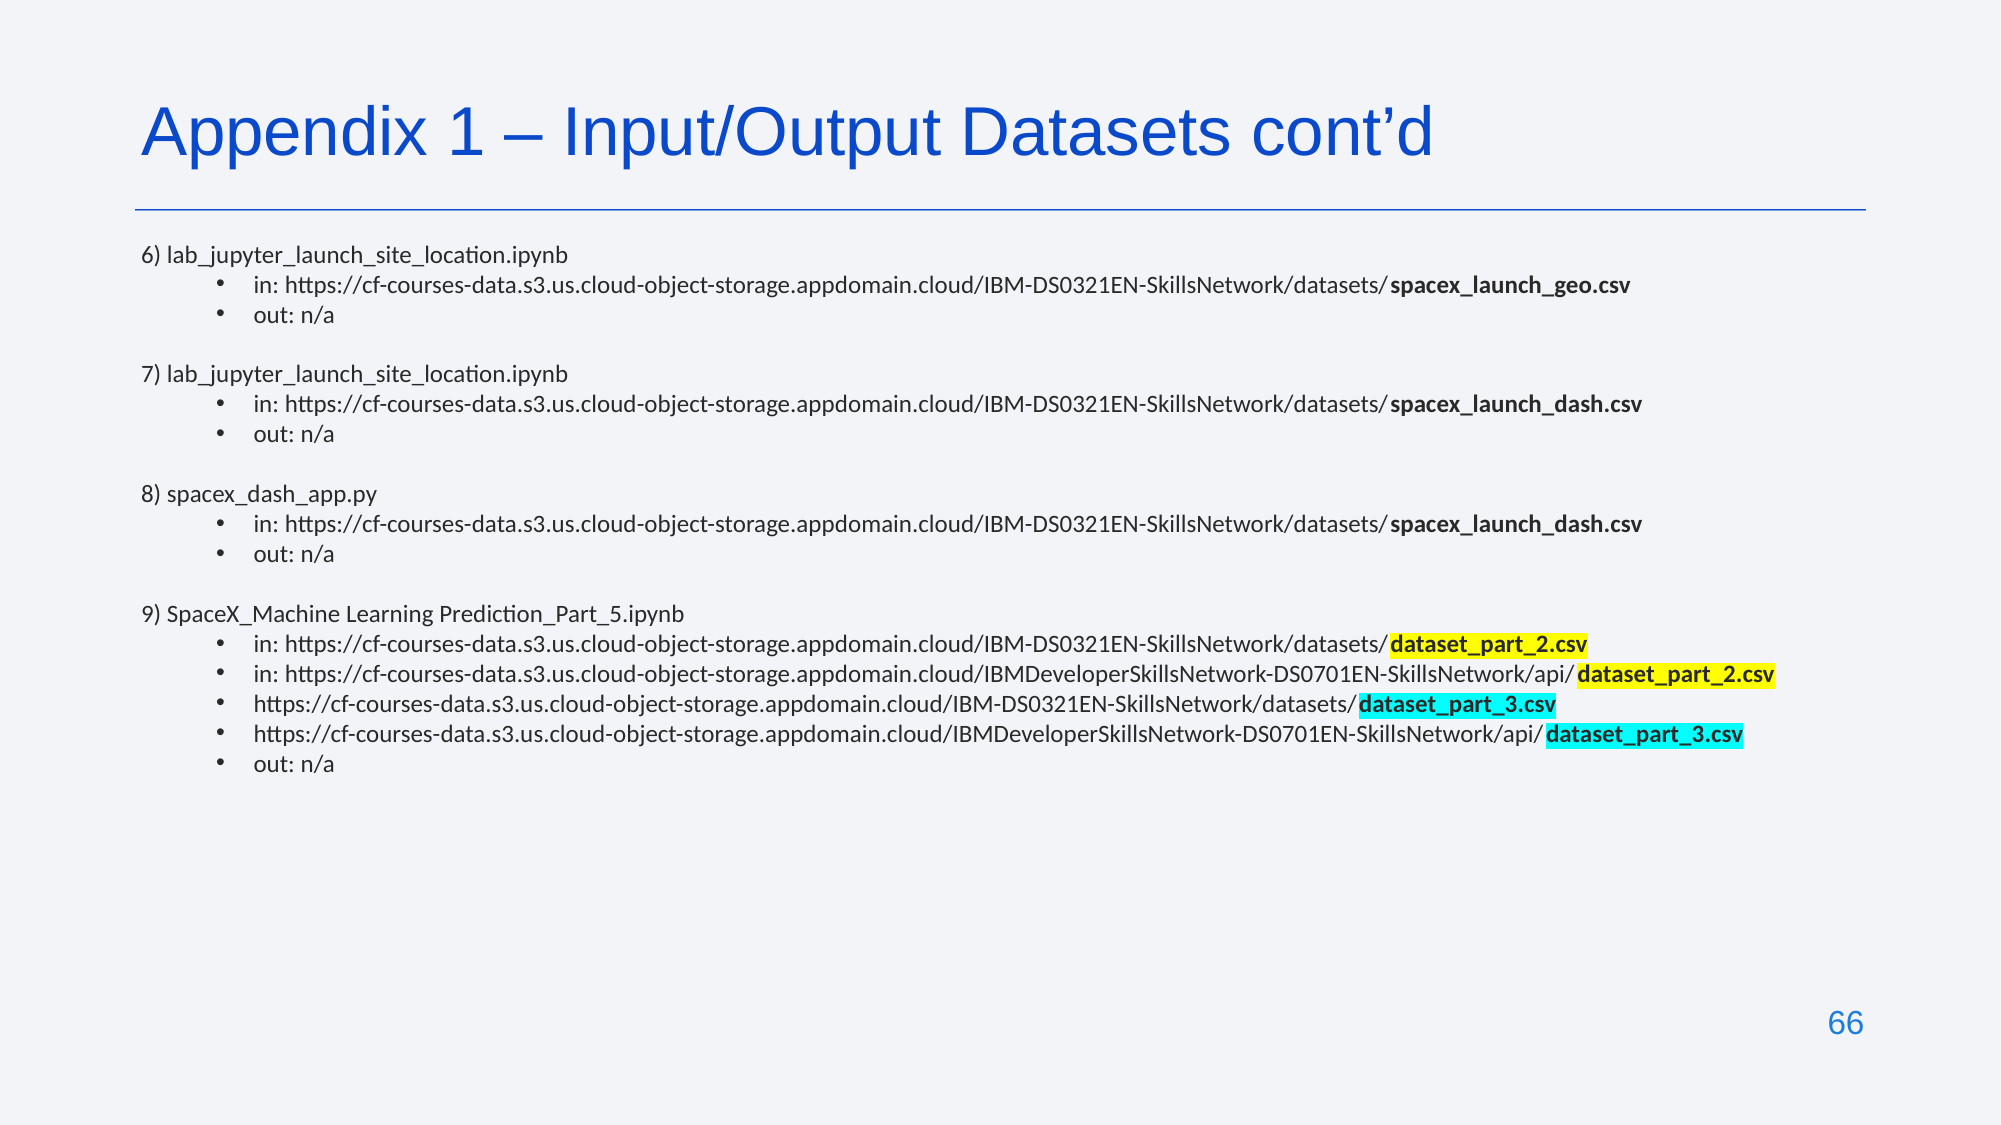

Appendix 1 – Input/Output Datasets cont’d
6) lab_jupyter_launch_site_location.ipynb
in: https://cf-courses-data.s3.us.cloud-object-storage.appdomain.cloud/IBM-DS0321EN-SkillsNetwork/datasets/spacex_launch_geo.csv
out: n/a

7) lab_jupyter_launch_site_location.ipynb
in: https://cf-courses-data.s3.us.cloud-object-storage.appdomain.cloud/IBM-DS0321EN-SkillsNetwork/datasets/spacex_launch_dash.csv
out: n/a

8) spacex_dash_app.py
in: https://cf-courses-data.s3.us.cloud-object-storage.appdomain.cloud/IBM-DS0321EN-SkillsNetwork/datasets/spacex_launch_dash.csv
out: n/a

9) SpaceX_Machine Learning Prediction_Part_5.ipynb
in: https://cf-courses-data.s3.us.cloud-object-storage.appdomain.cloud/IBM-DS0321EN-SkillsNetwork/datasets/dataset_part_2.csv
in: https://cf-courses-data.s3.us.cloud-object-storage.appdomain.cloud/IBMDeveloperSkillsNetwork-DS0701EN-SkillsNetwork/api/dataset_part_2.csv
https://cf-courses-data.s3.us.cloud-object-storage.appdomain.cloud/IBM-DS0321EN-SkillsNetwork/datasets/dataset_part_3.csv
https://cf-courses-data.s3.us.cloud-object-storage.appdomain.cloud/IBMDeveloperSkillsNetwork-DS0701EN-SkillsNetwork/api/dataset_part_3.csv
out: n/a
66